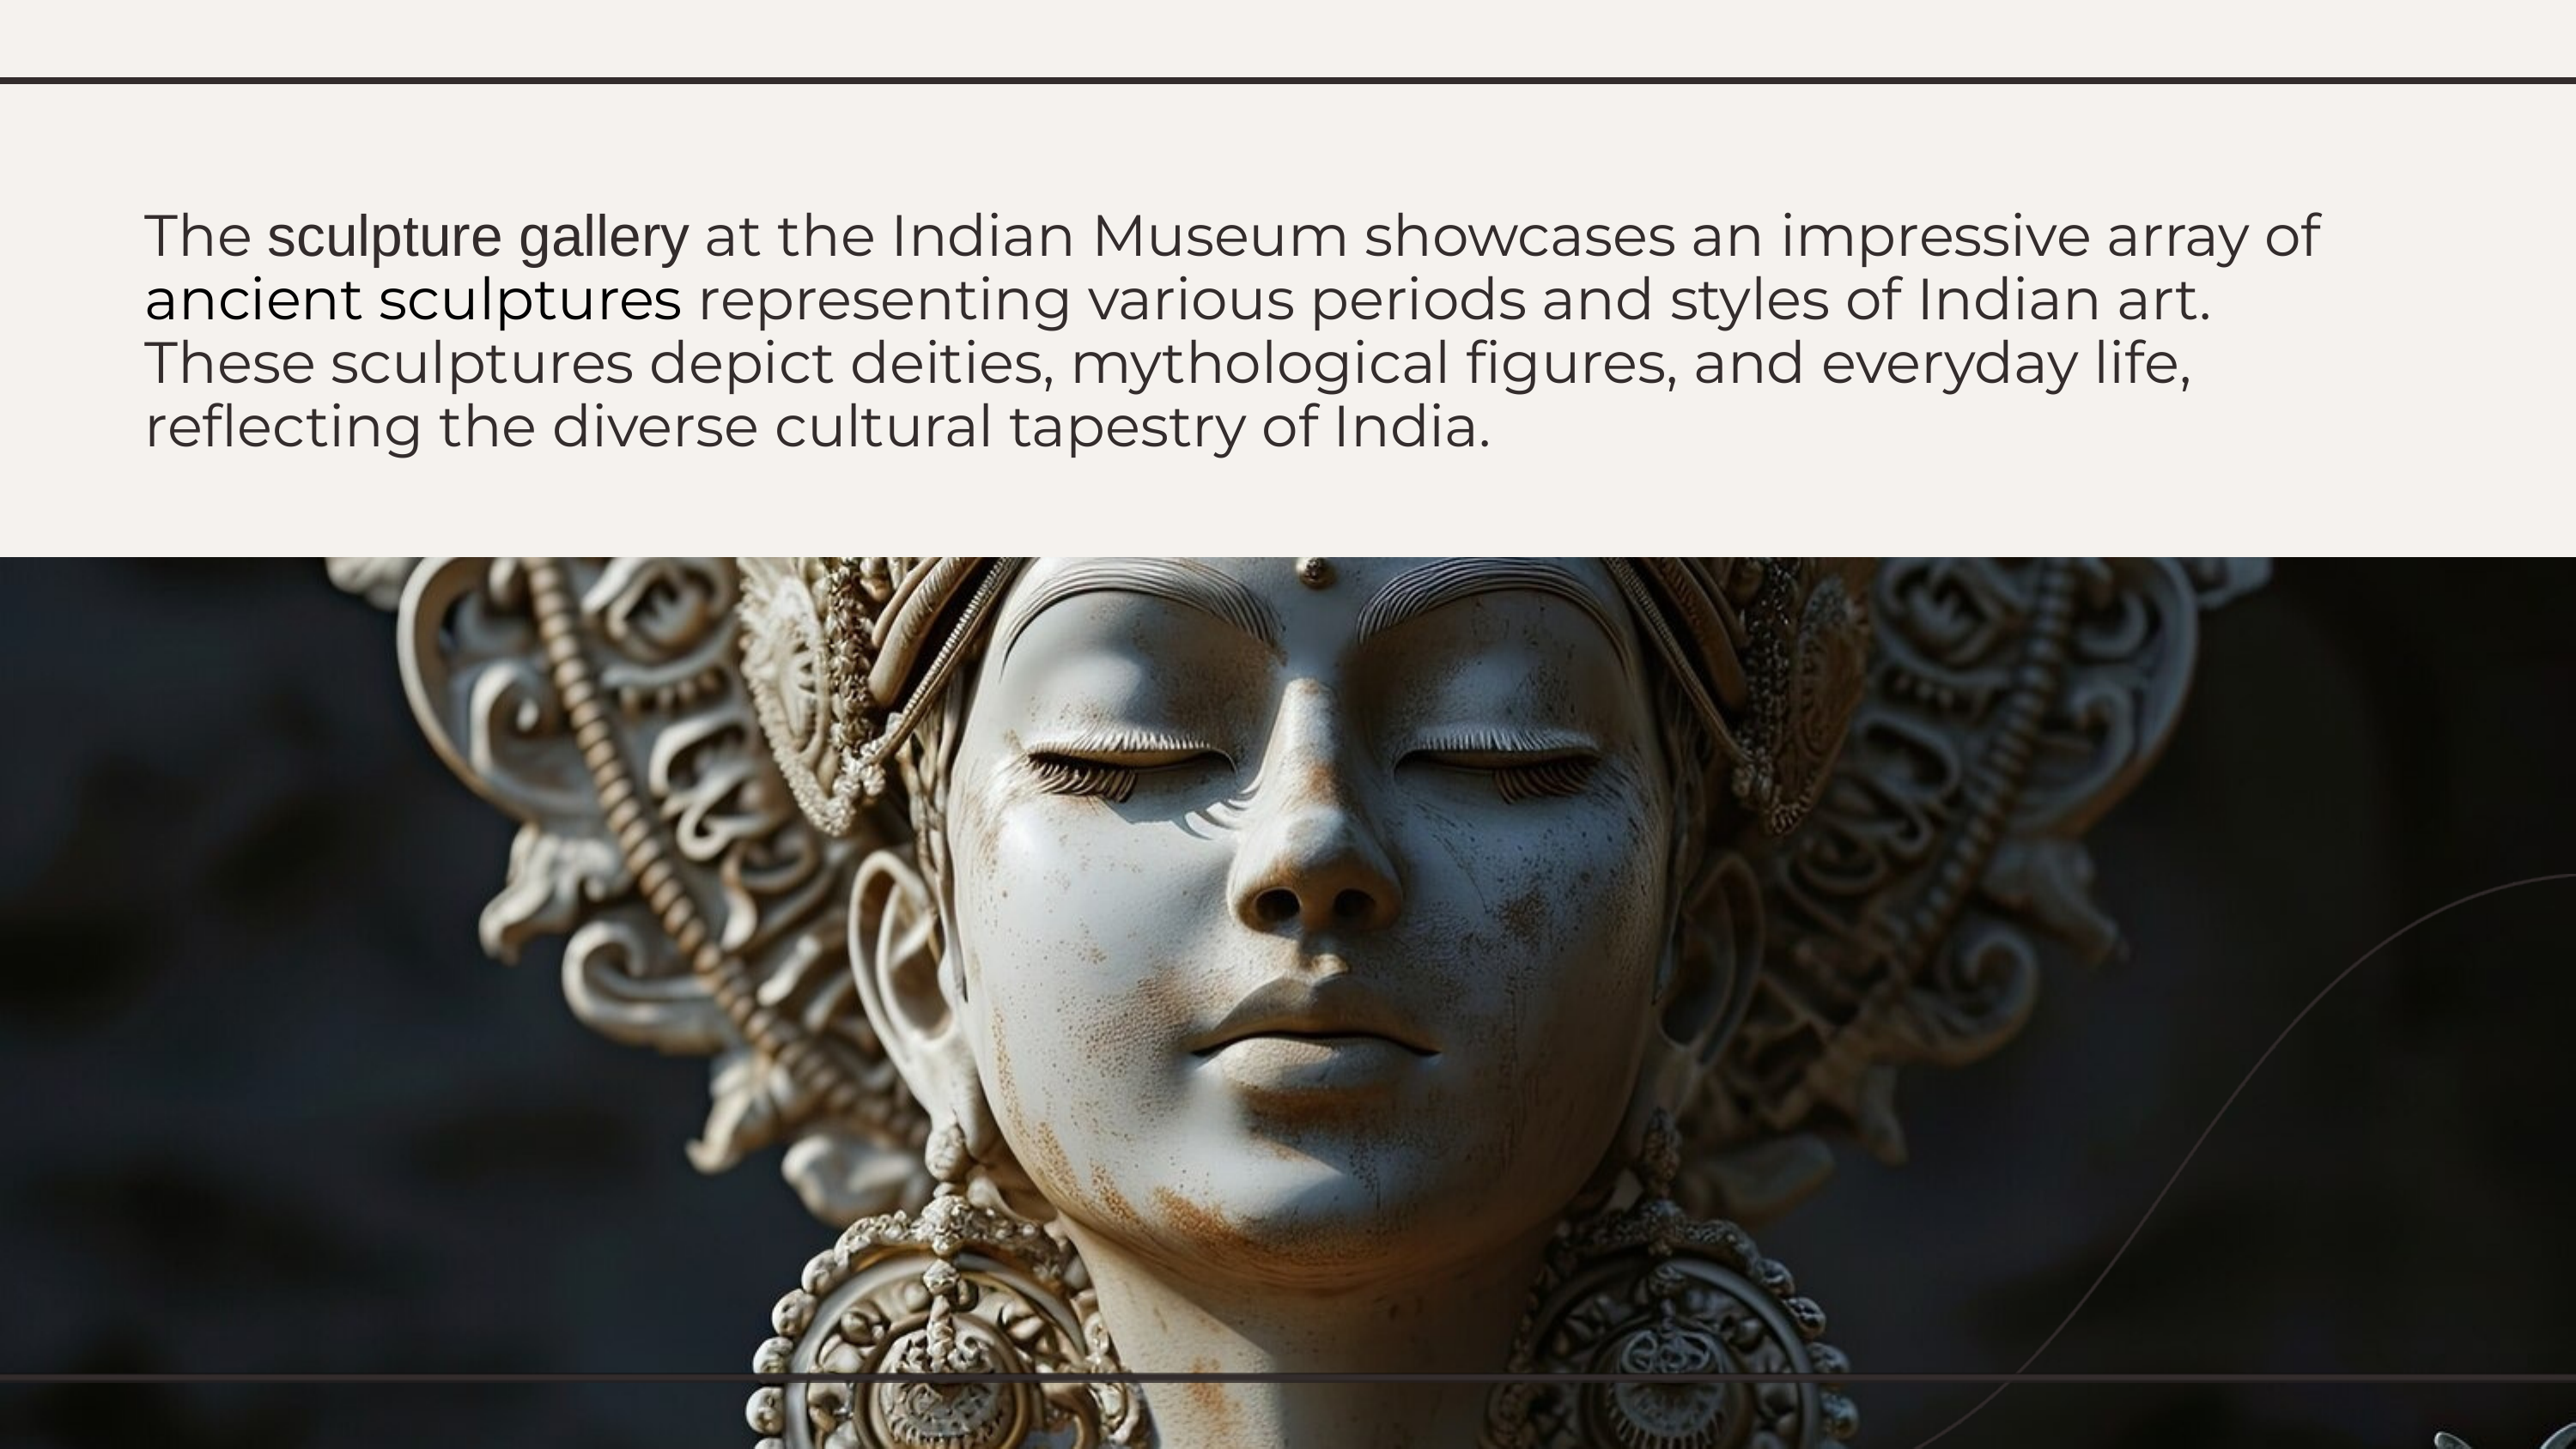

The sculpture gallery at the Indian Museum showcases an impressive array of ancient sculptures representing various periods and styles of Indian art. These sculptures depict deities, mythological ﬁgures, and everyday life, reﬂecting the diverse cultural tapestry of India.